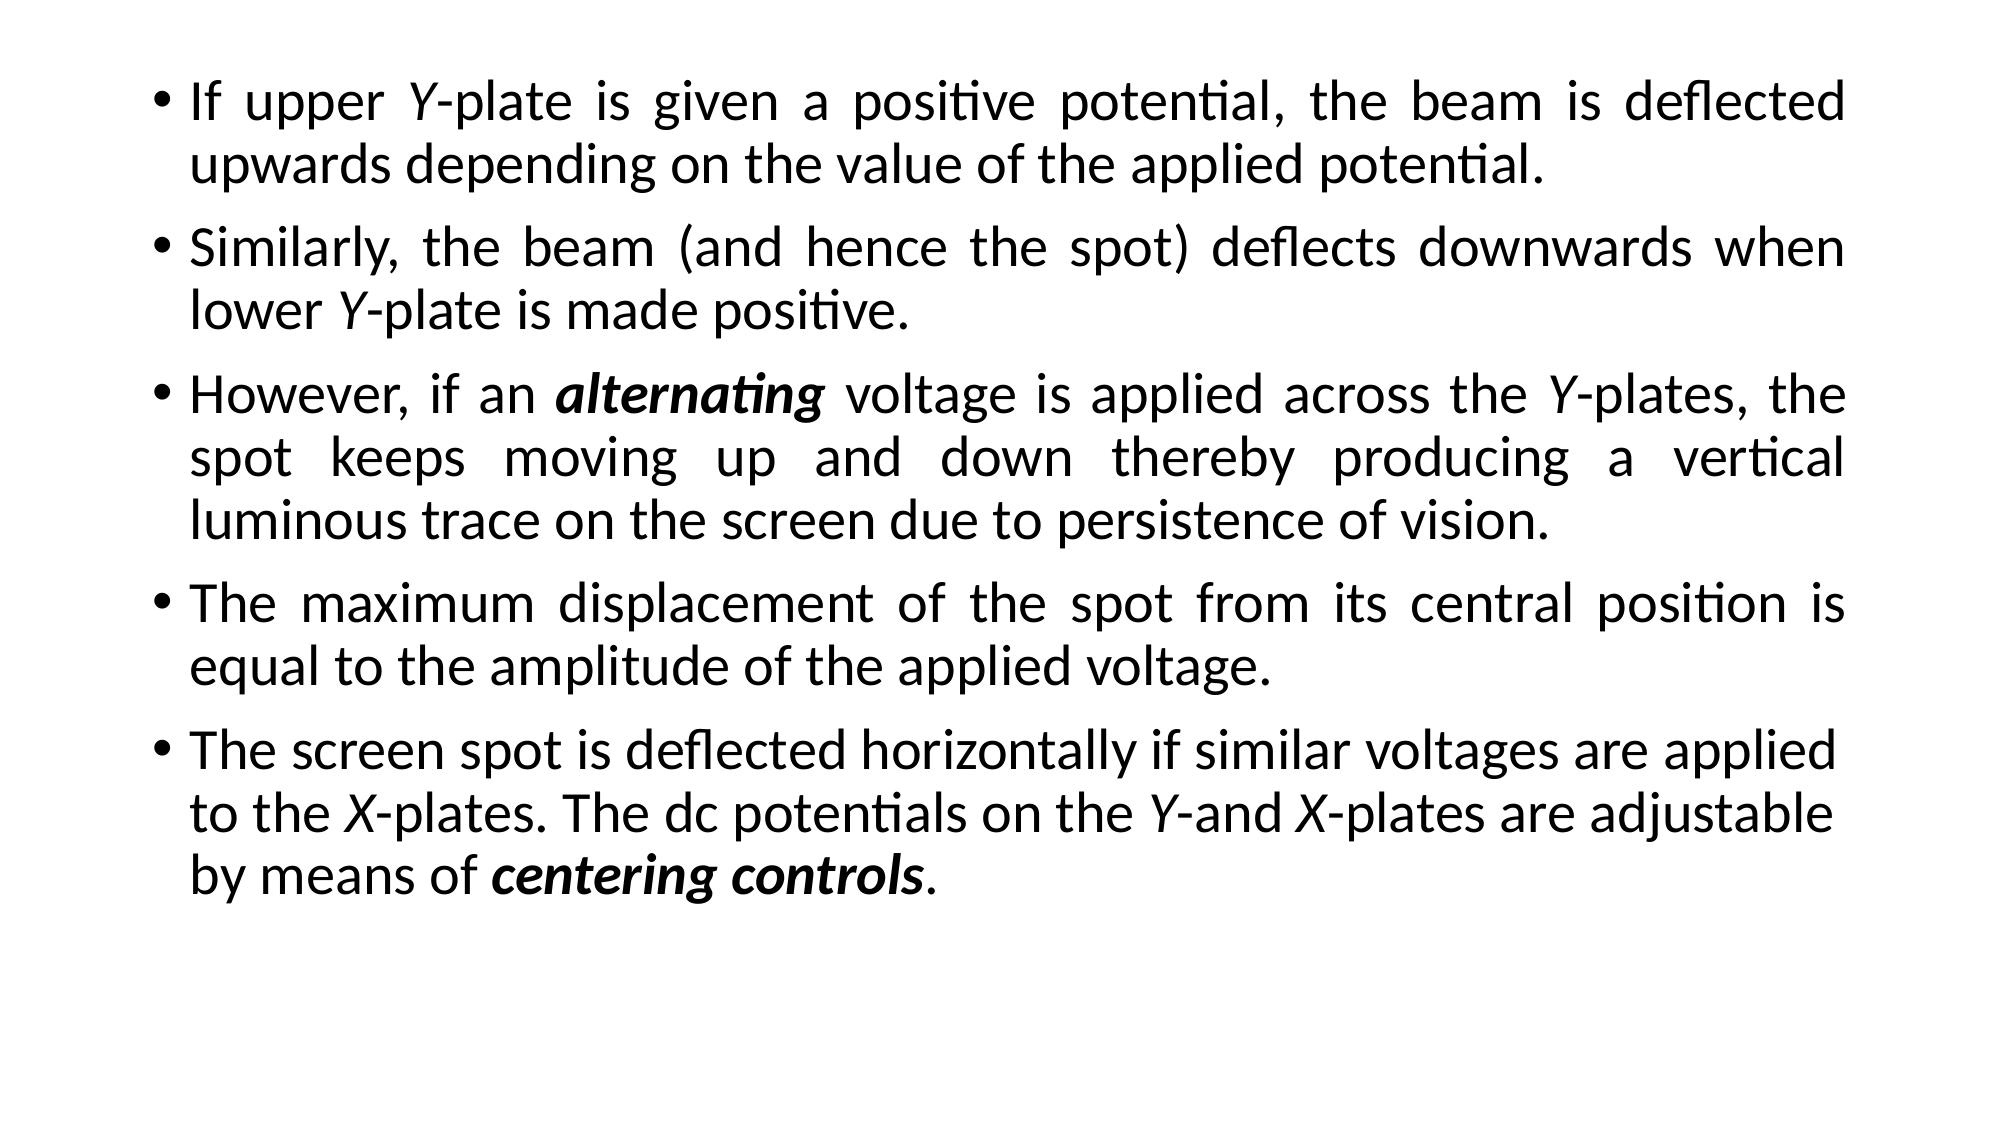

If upper Y-plate is given a positive potential, the beam is deflected upwards depending on the value of the applied potential.
Similarly, the beam (and hence the spot) deflects downwards when lower Y-plate is made positive.
However, if an alternating voltage is applied across the Y-plates, the spot keeps moving up and down thereby producing a vertical luminous trace on the screen due to persistence of vision.
The maximum displacement of the spot from its central position is equal to the amplitude of the applied voltage.
The screen spot is deflected horizontally if similar voltages are applied to the X-plates. The dc potentials on the Y-and X-plates are adjustable by means of centering controls.